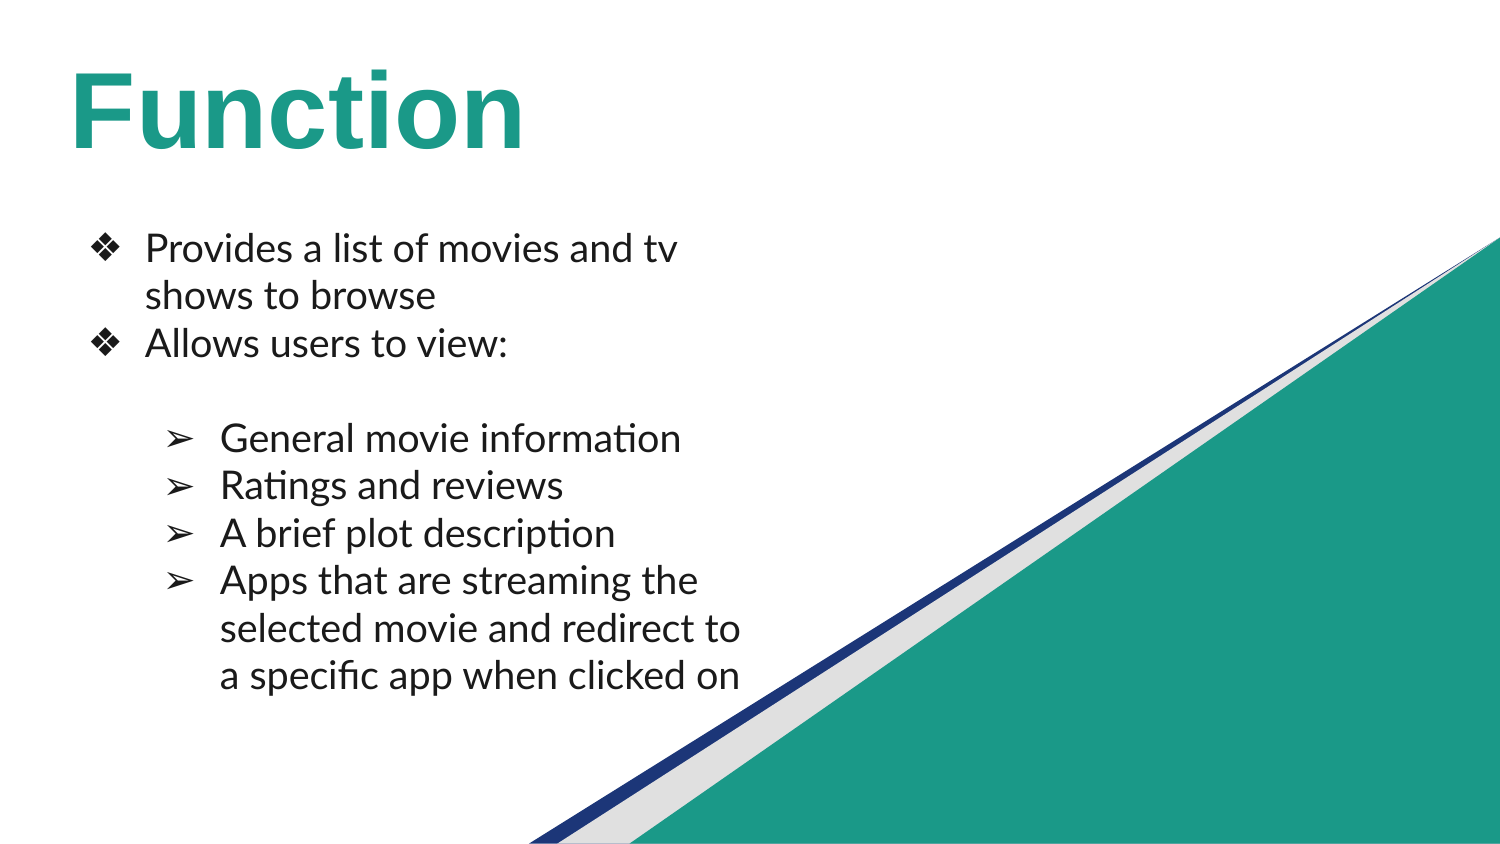

# Function
Provides a list of movies and tv shows to browse
Allows users to view:

General movie information
Ratings and reviews
A brief plot description
Apps that are streaming the selected movie and redirect to a specific app when clicked on